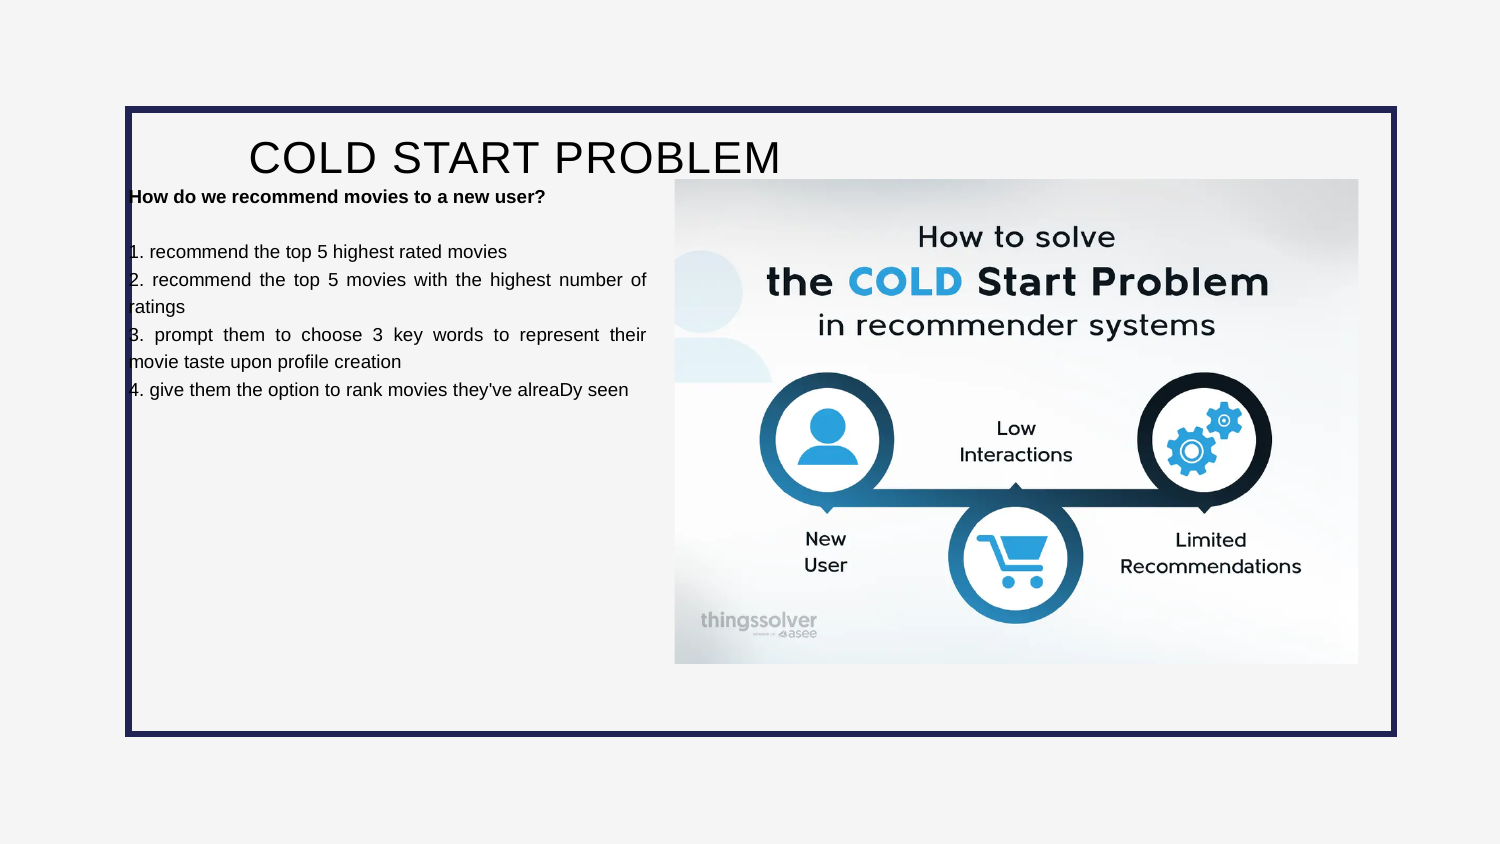

COLD START PROBLEM
How do we recommend movies to a new user?

1. recommend the top 5 highest rated movies
2. recommend the top 5 movies with the highest number of ratings
3. prompt them to choose 3 key words to represent their movie taste upon profile creation
4. give them the option to rank movies they've alreaDy seen